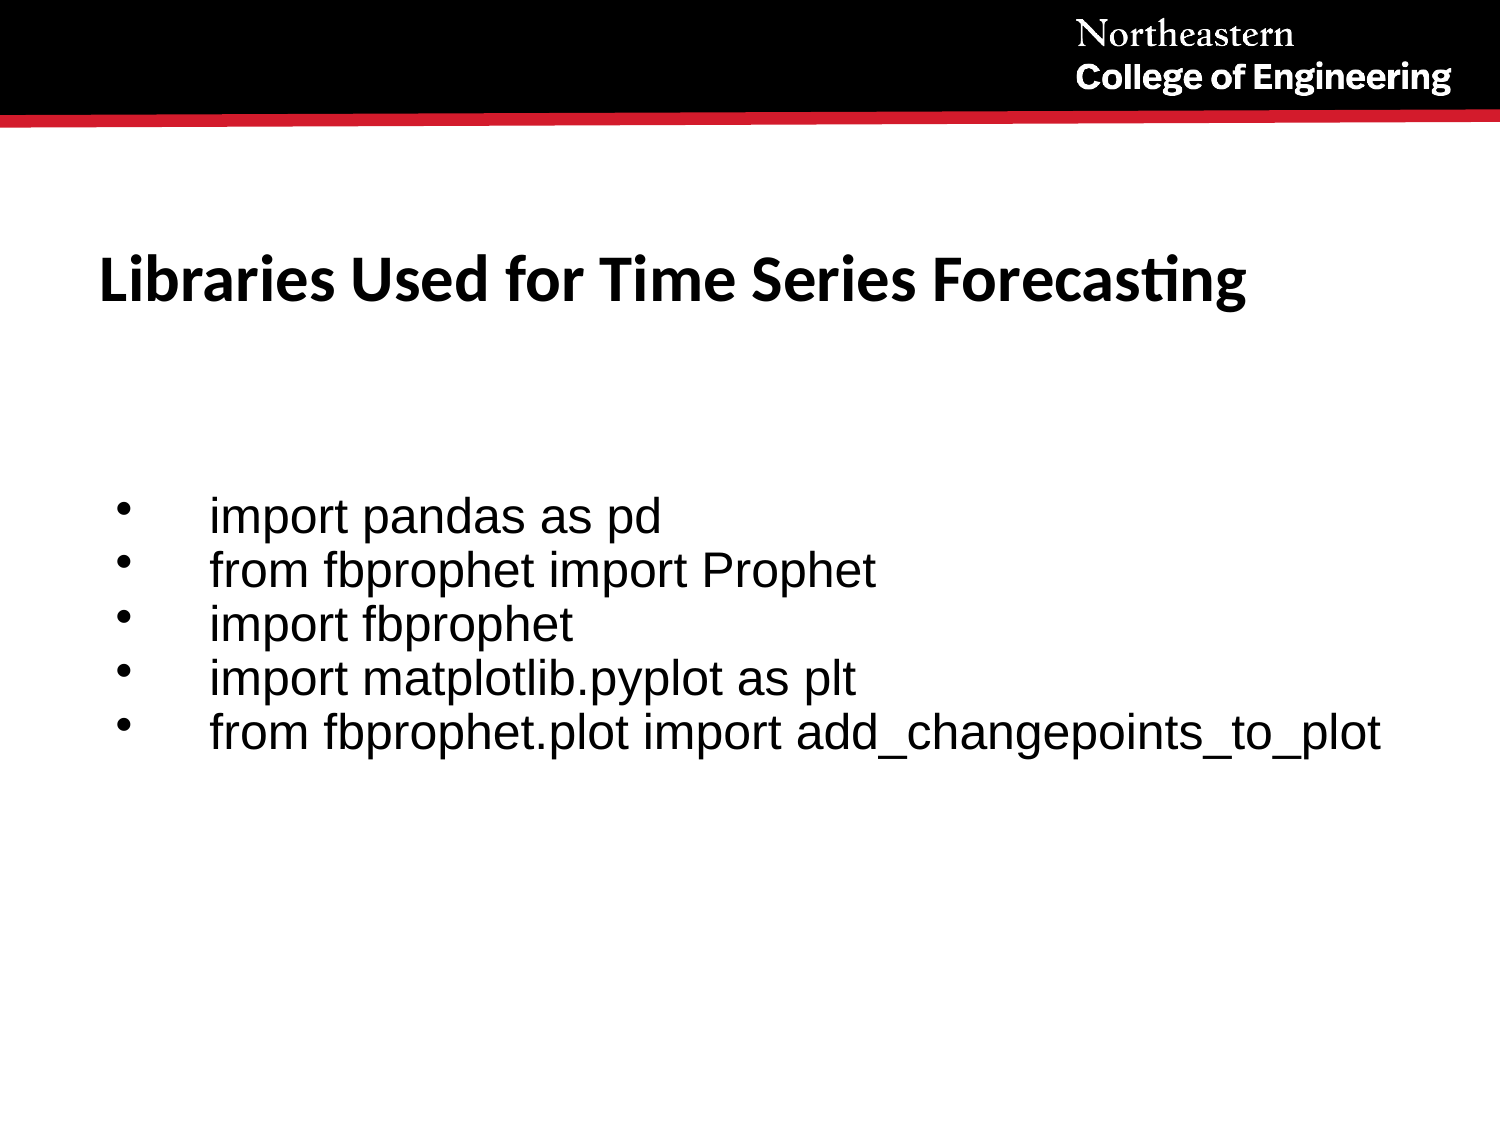

Libraries Used for Time Series Forecasting
import pandas as pd
from fbprophet import Prophet
import fbprophet
import matplotlib.pyplot as plt
from fbprophet.plot import add_changepoints_to_plot